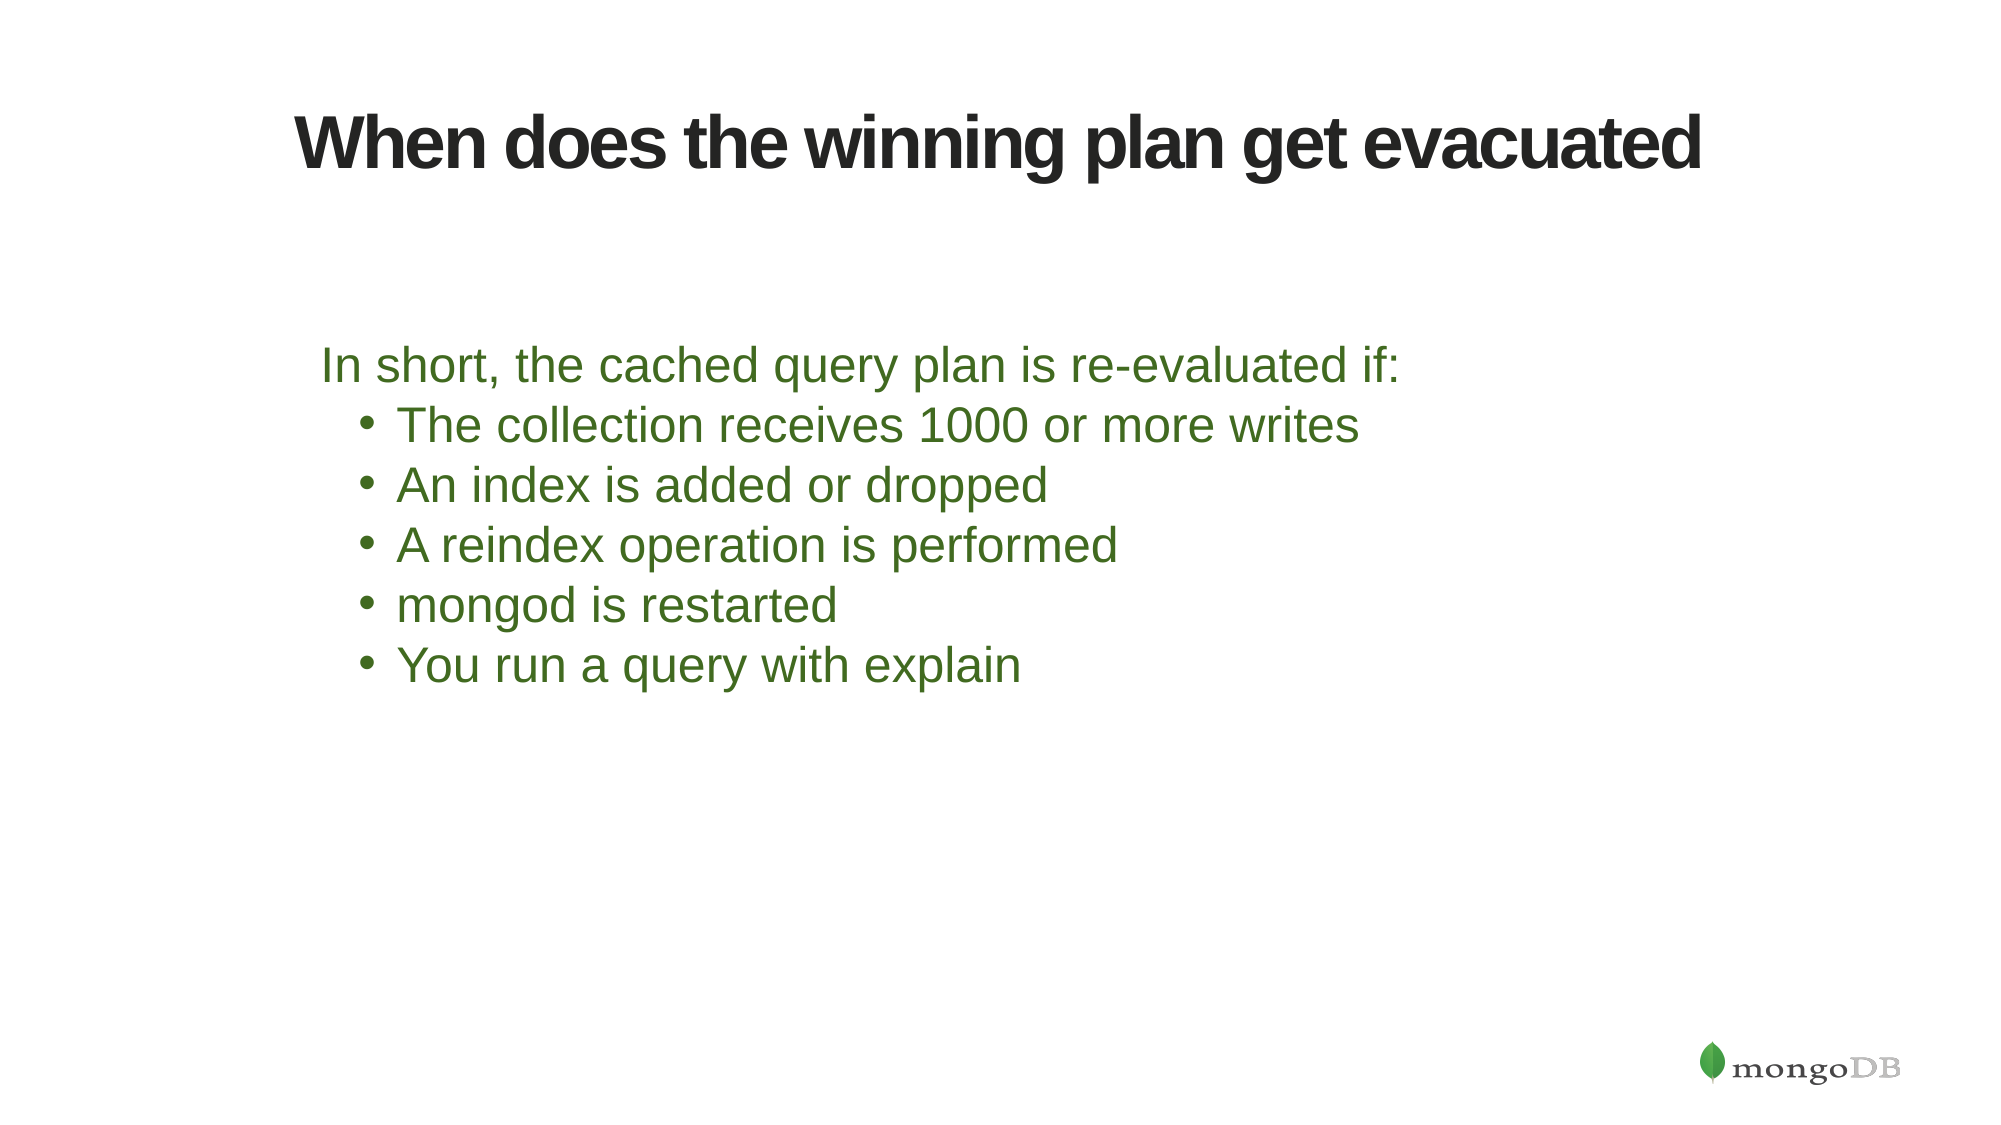

# When does the winning plan get evacuated
In short, the cached query plan is re-evaluated if:
The collection receives 1000 or more writes
An index is added or dropped
A reindex operation is performed
mongod is restarted
You run a query with explain